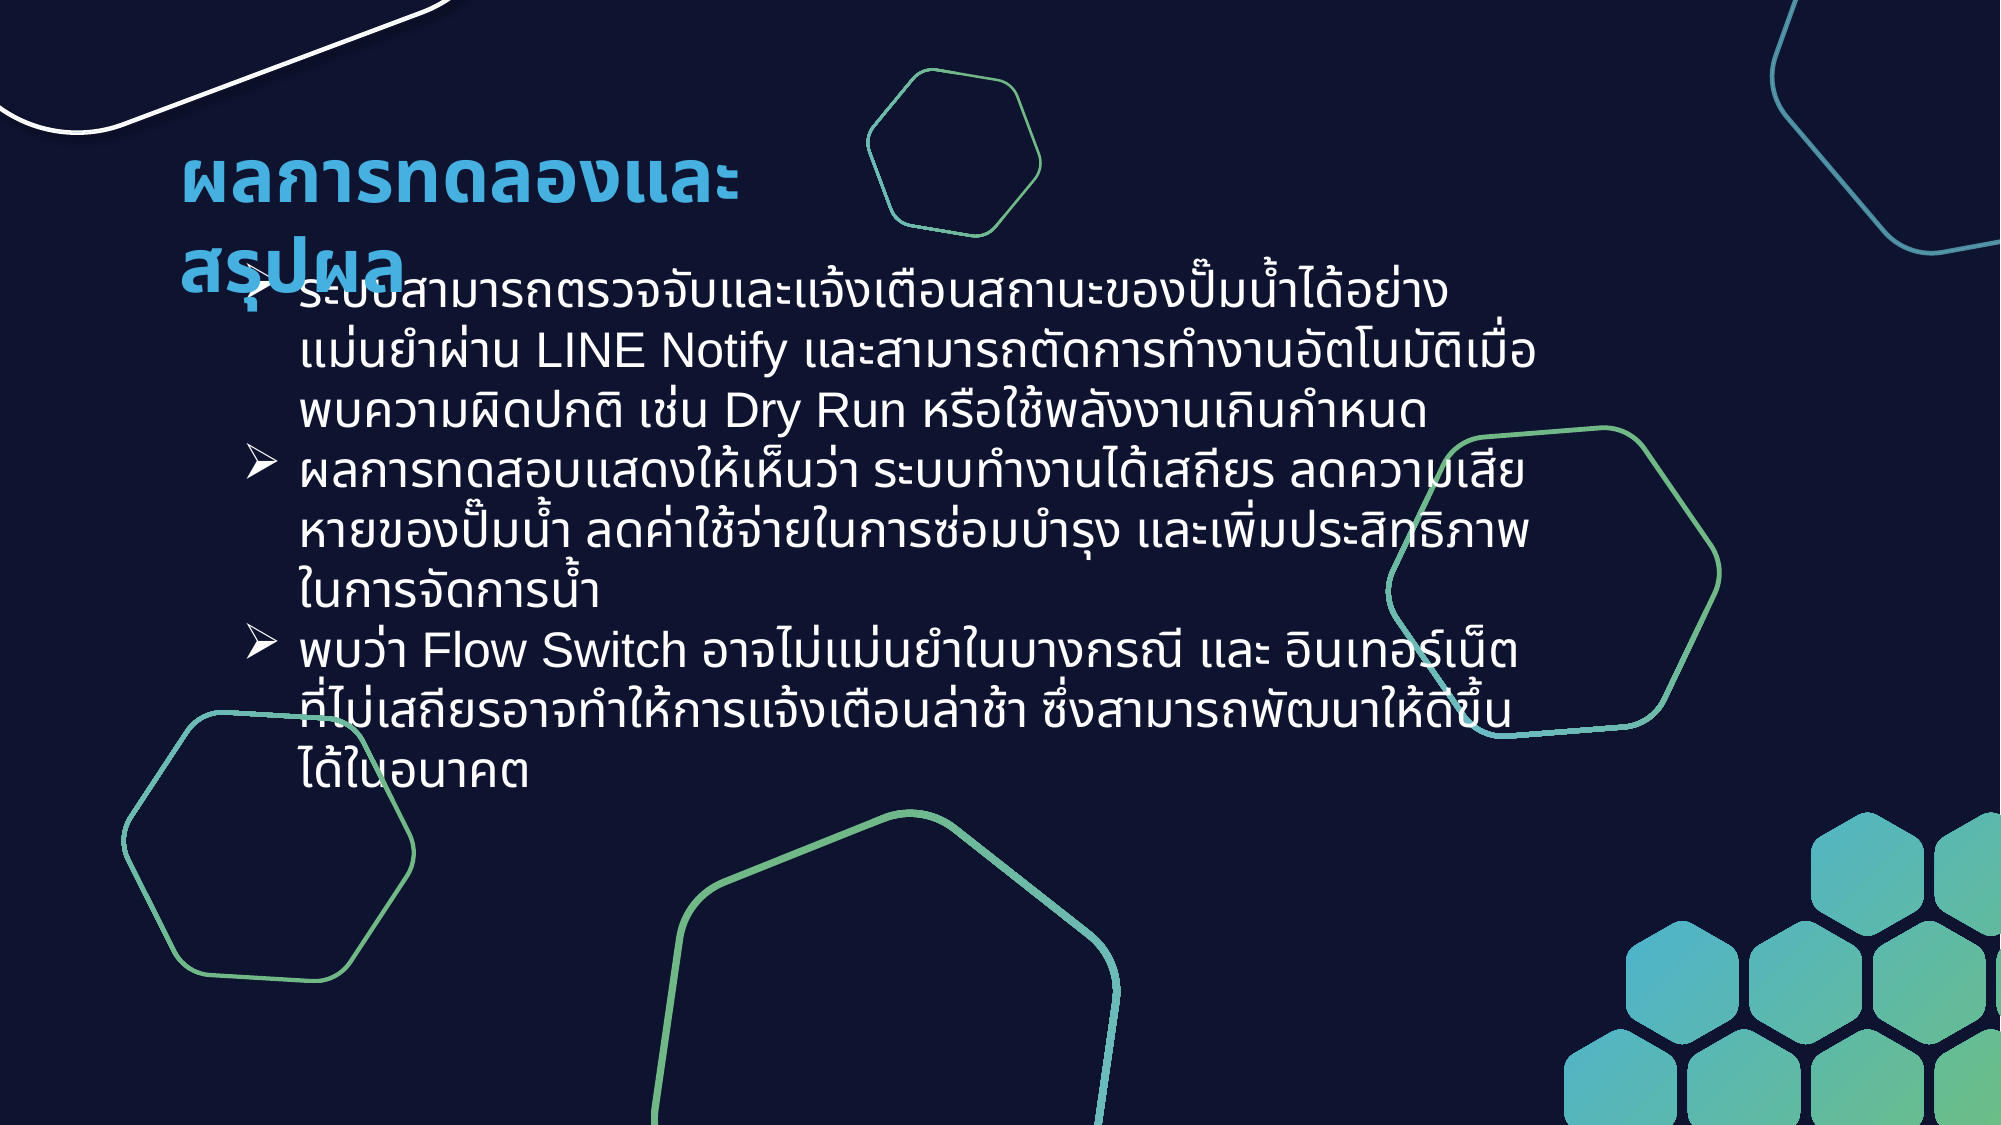

ระบบแจ้งเตือนและตัดการทำงานของปั๊มน้ำโดยใช้เทคโนโลยีอินเทอร์เน็ตในทุกสิ่ง

ผลการทดลองและสรุปผล
ระบบสามารถตรวจจับและแจ้งเตือนสถานะของปั๊มน้ำได้อย่างแม่นยำผ่าน LINE Notify และสามารถตัดการทำงานอัตโนมัติเมื่อพบความผิดปกติ เช่น Dry Run หรือใช้พลังงานเกินกำหนด
ผลการทดสอบแสดงให้เห็นว่า ระบบทำงานได้เสถียร ลดความเสียหายของปั๊มน้ำ ลดค่าใช้จ่ายในการซ่อมบำรุง และเพิ่มประสิทธิภาพในการจัดการน้ำ
พบว่า Flow Switch อาจไม่แม่นยำในบางกรณี และ อินเทอร์เน็ตที่ไม่เสถียรอาจทำให้การแจ้งเตือนล่าช้า ซึ่งสามารถพัฒนาให้ดีขึ้นได้ในอนาคต

A notification and shutdown system for water pumps using
Internet of Things (IoT) technology.
อาจารย์ที่ปรึกษา
นายฐปนวัฒน์ ชูกลิ่น
คณะผู้จัดทำ
นายธรรมนิตย์ หนูยิ้มซ้าย
นายชยุต สรรพขาว